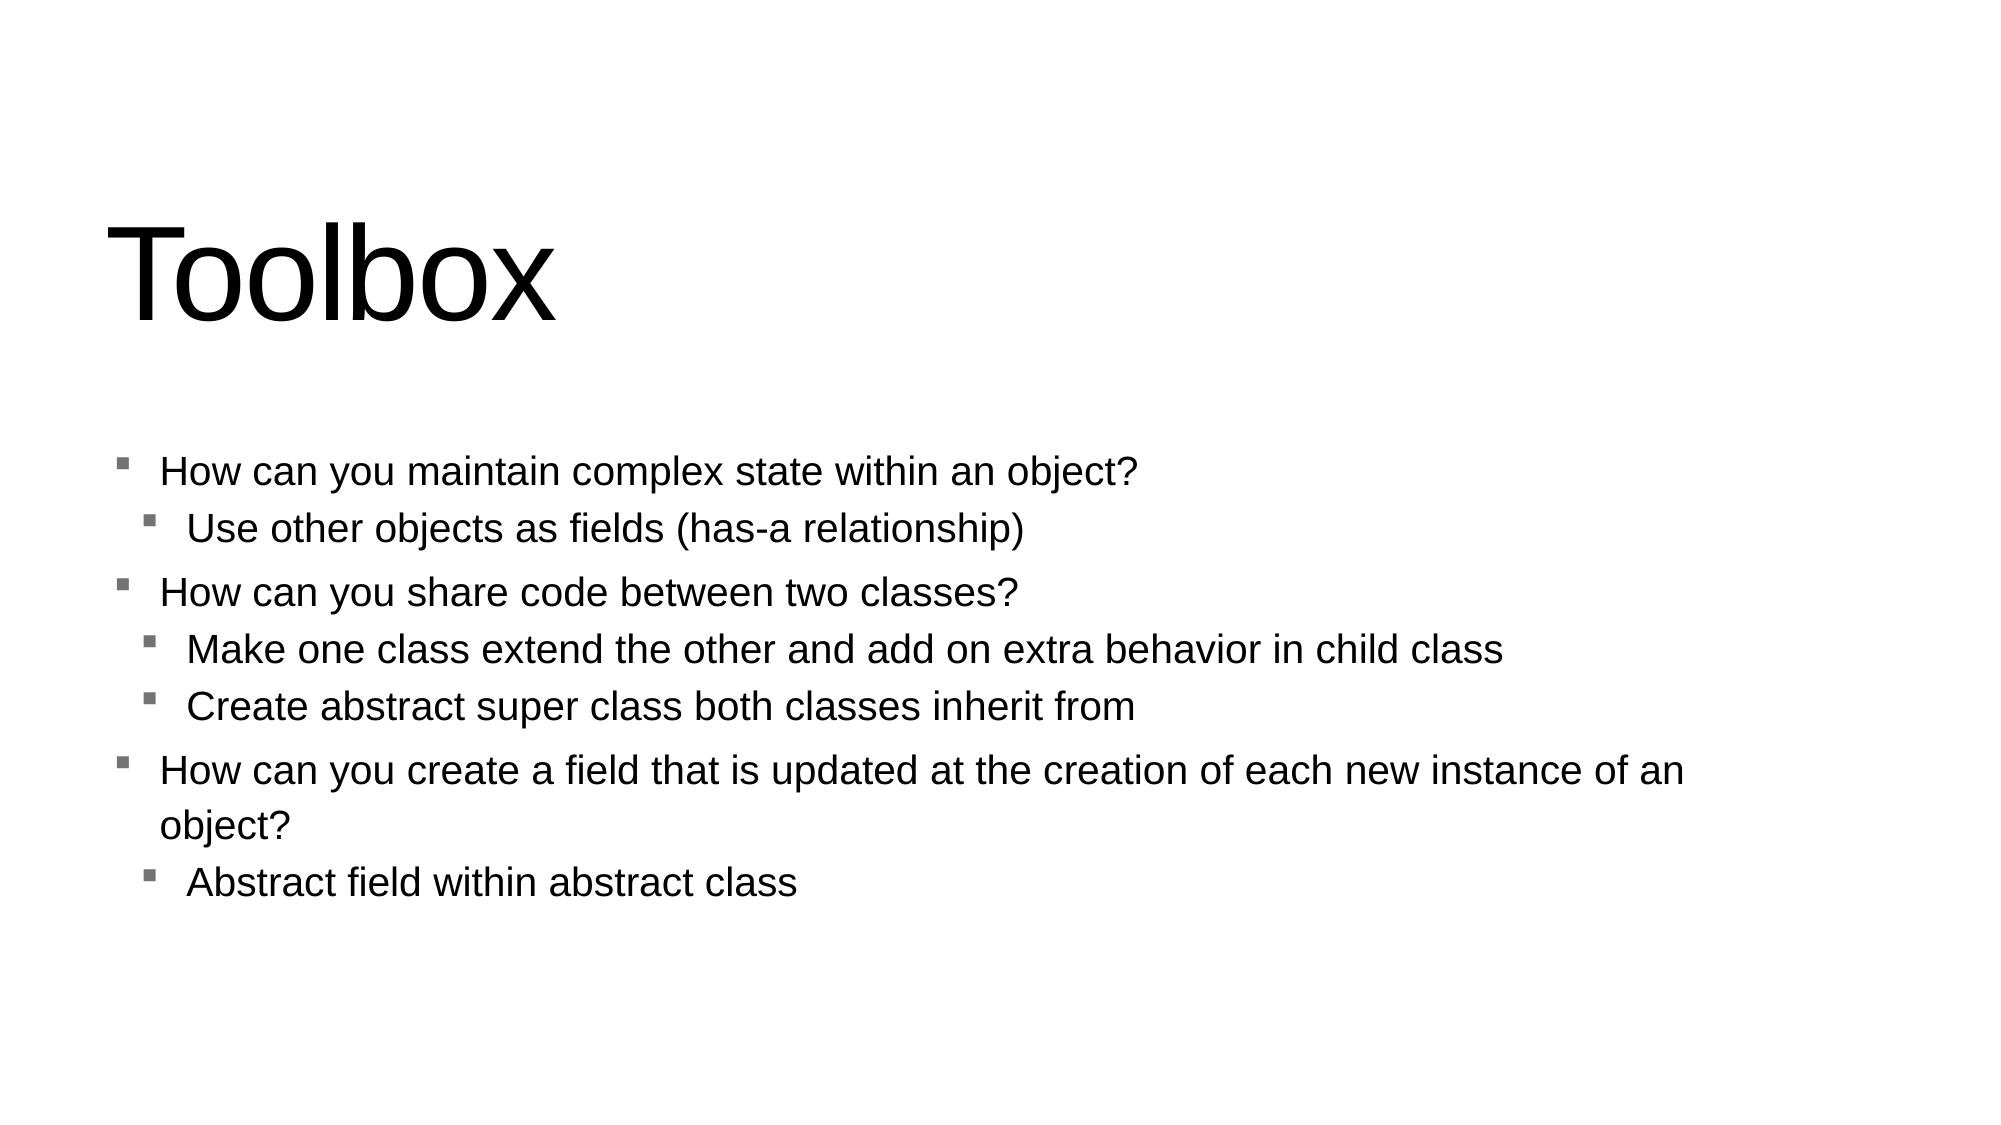

44
# Toolbox
How can you maintain complex state within an object?
Use other objects as fields (has-a relationship)
How can you share code between two classes?
Make one class extend the other and add on extra behavior in child class
Create abstract super class both classes inherit from
How can you create a field that is updated at the creation of each new instance of an object?
Abstract field within abstract class